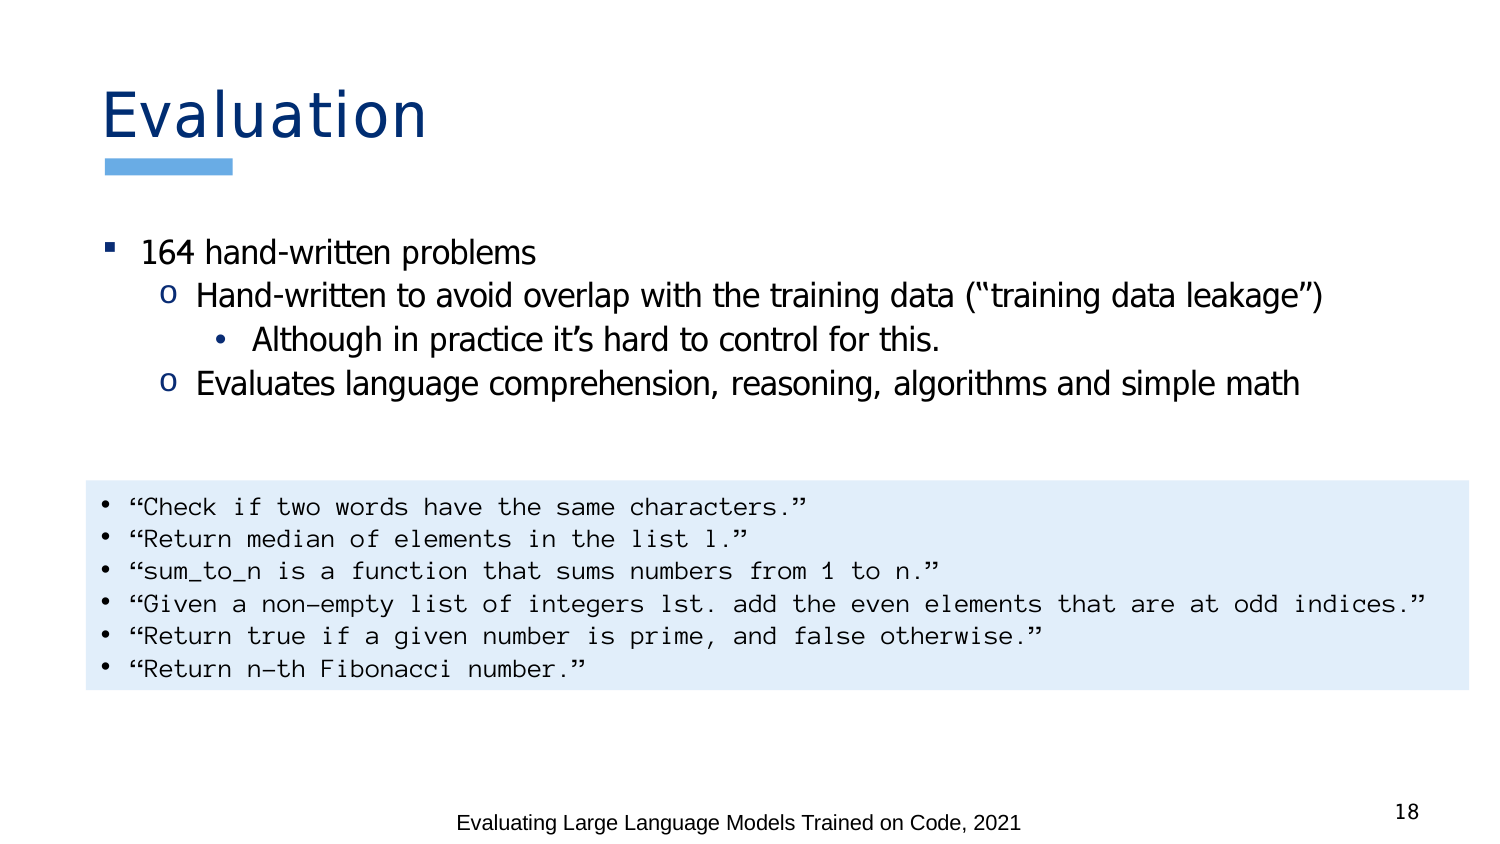

# Evaluation
164 hand-written problems
Hand-written to avoid overlap with the training data (“training data leakage”)
Although in practice it’s hard to control for this.
Evaluates language comprehension, reasoning, algorithms and simple math

“Check if two words have the same characters.”
“Return median of elements in the list l.”
“sum_to_n is a function that sums numbers from 1 to n.”
“Given a non-empty list of integers lst. add the even elements that are at odd indices.”
“Return true if a given number is prime, and false otherwise.”
“Return n-th Fibonacci number.”
Evaluating Large Language Models Trained on Code, 2021